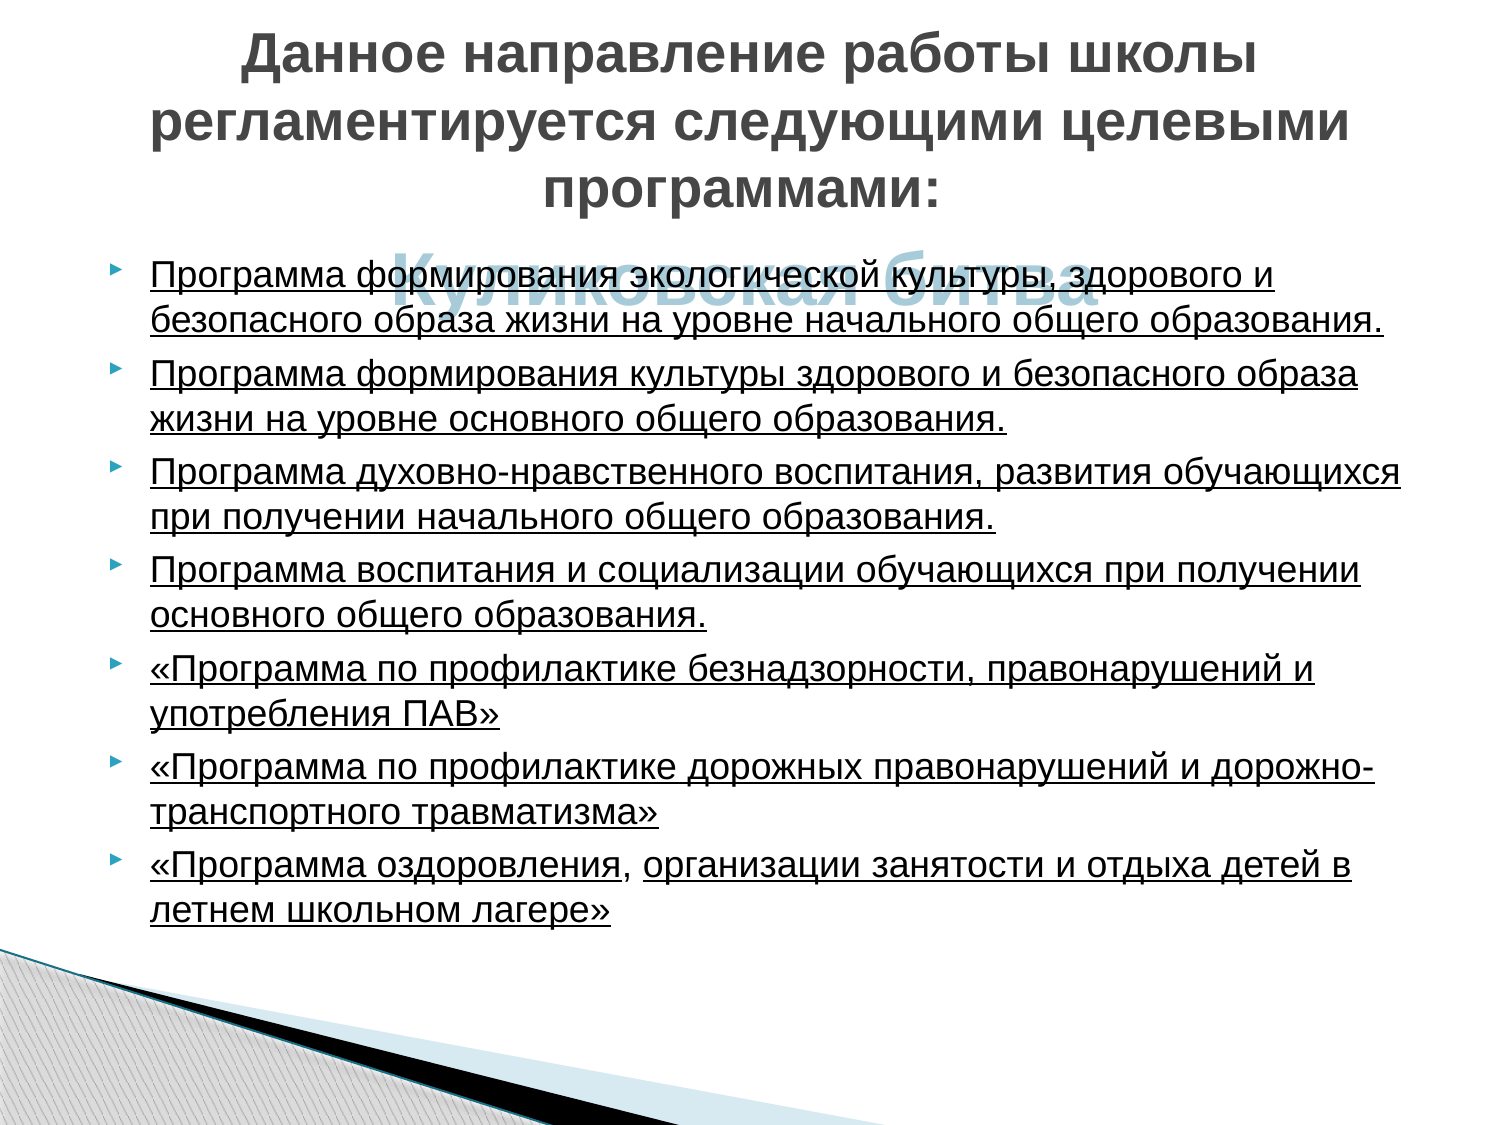

# Данное направление работы школы регламентируется следующими целевыми программами:
Куликовская битва
Программа формирования экологической культуры, здорового и безопасного образа жизни на уровне начального общего образования.
Программа формирования культуры здорового и безопасного образа жизни на уровне основного общего образования.
Программа духовно-нравственного воспитания, развития обучающихся при получении начального общего образования.
Программа воспитания и социализации обучающихся при получении основного общего образования.
«Программа по профилактике безнадзорности, правонарушений и употребления ПАВ»
«Программа по профилактике дорожных правонарушений и дорожно-транспортного травматизма»
«Программа оздоровления, организации занятости и отдыха детей в летнем школьном лагере»